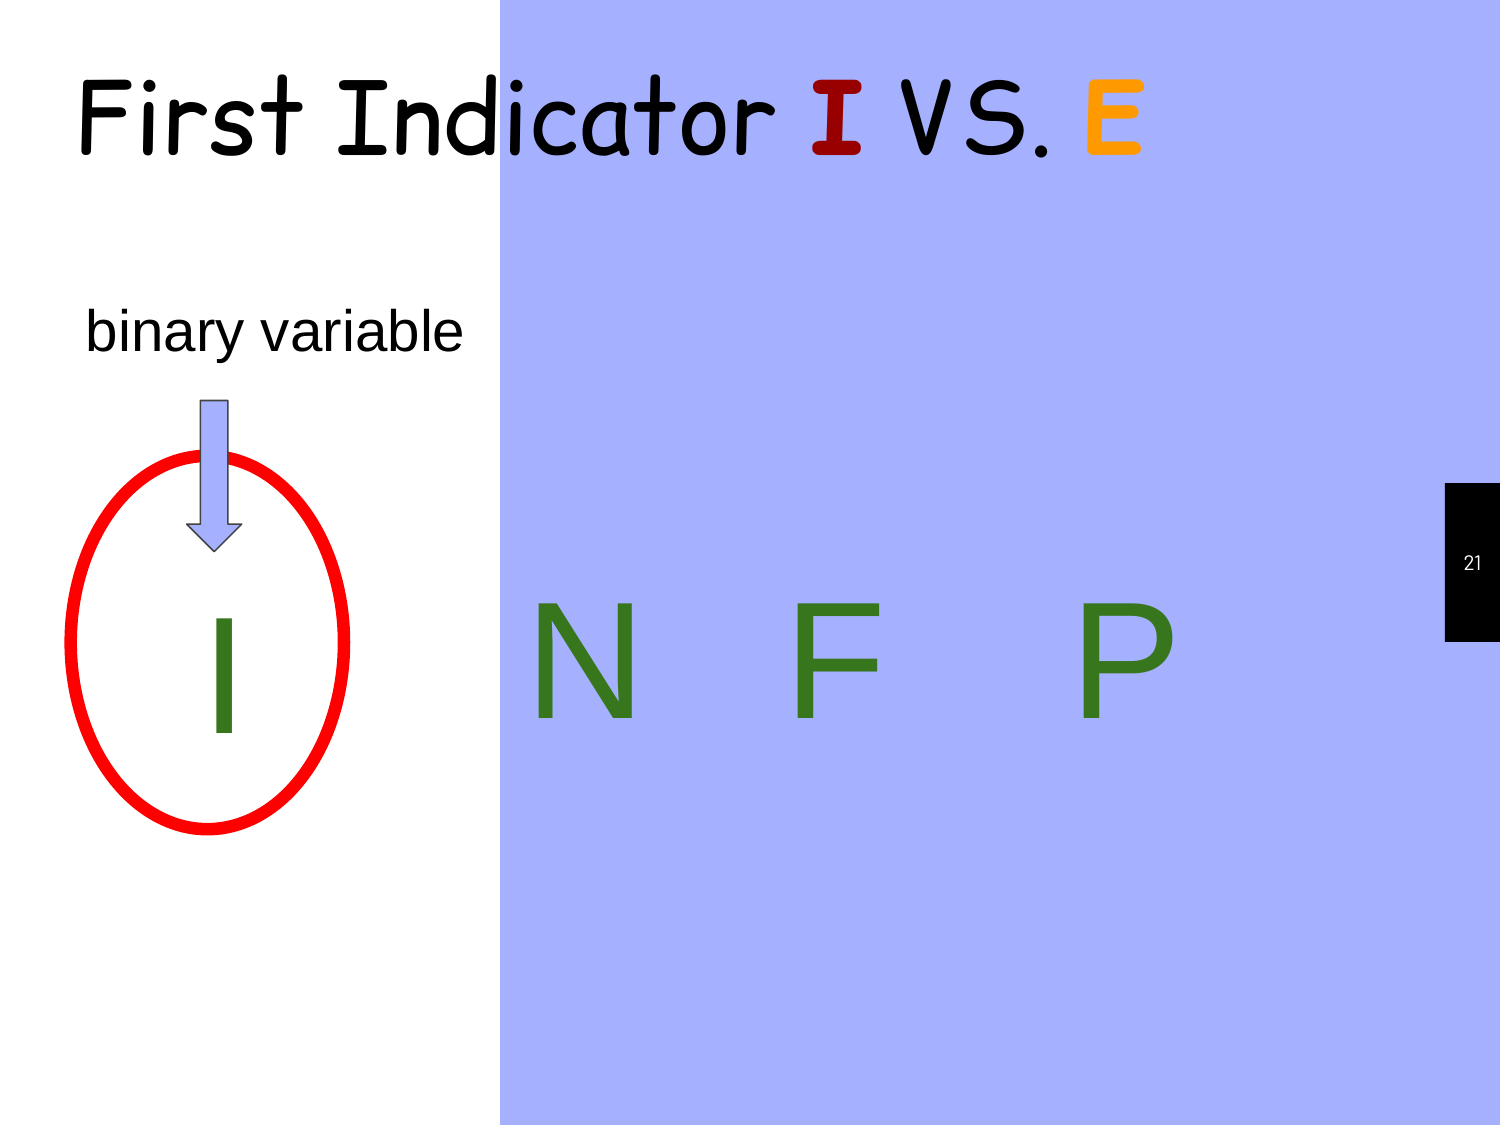

First Indicator I VS. E
binary variable

21
   N   F    P
I